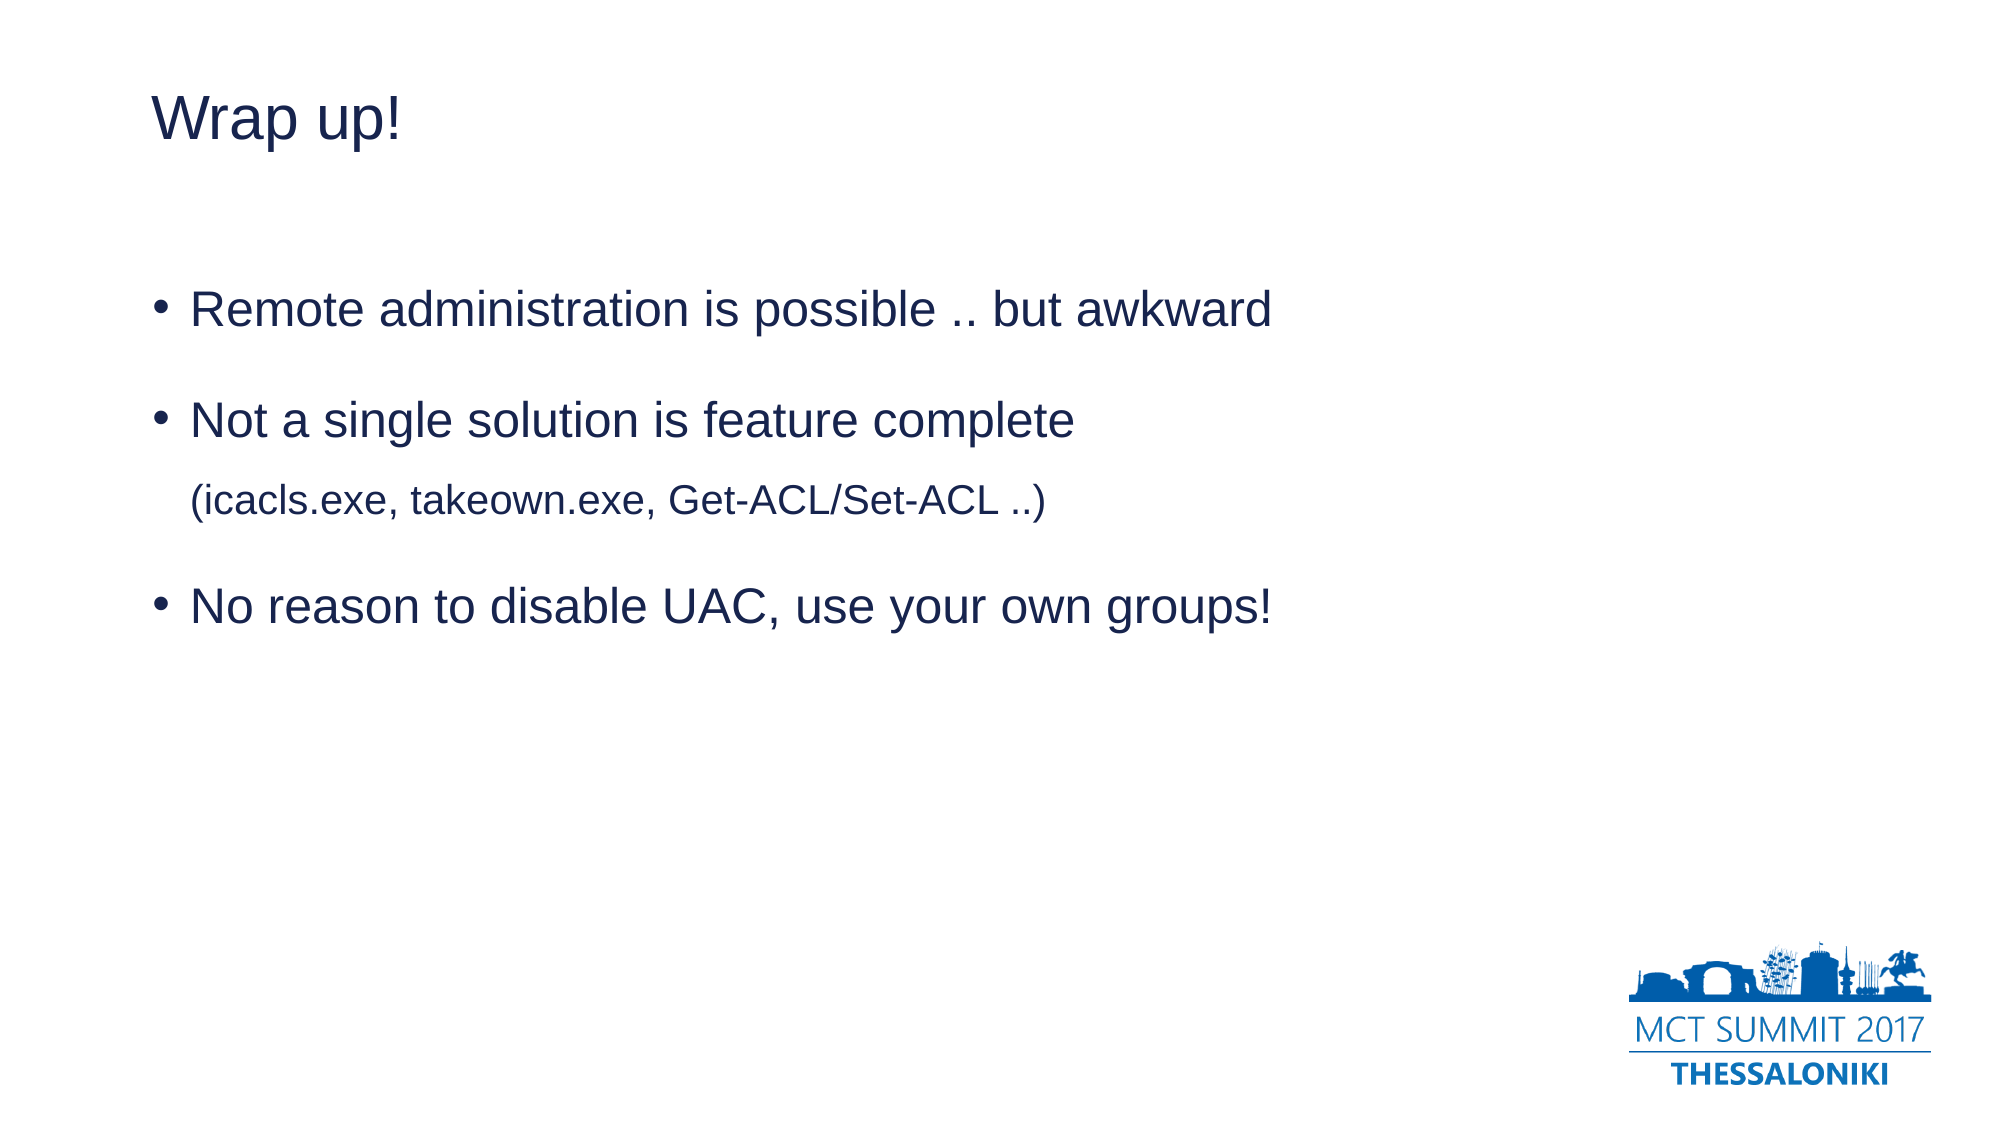

# Wrap up!
Remote administration is possible .. but awkward
Not a single solution is feature complete
(icacls.exe, takeown.exe, Get-ACL/Set-ACL ..)
No reason to disable UAC, use your own groups!